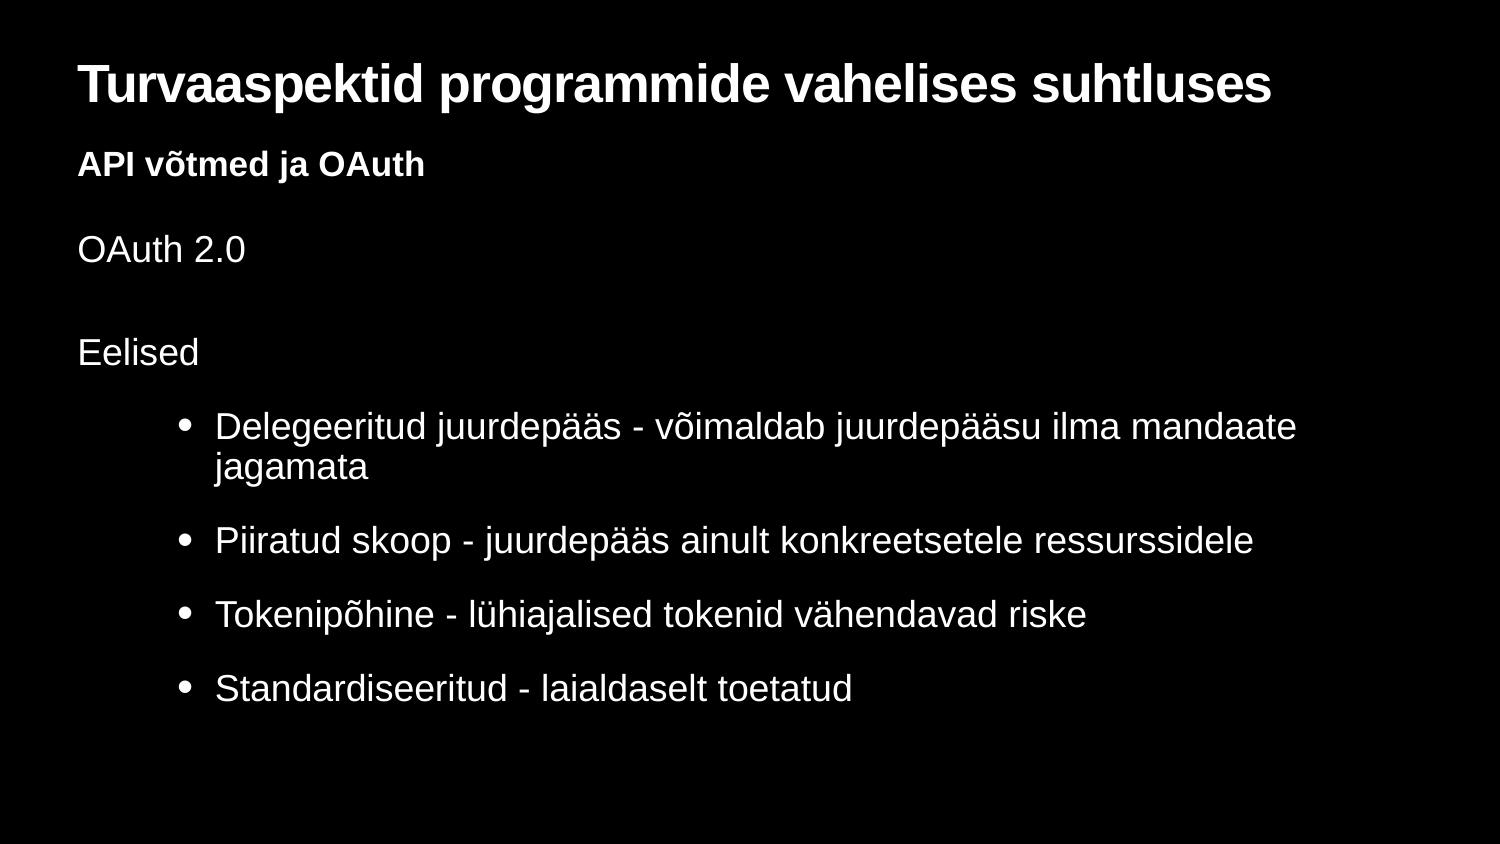

# Turvaaspektid programmide vahelises suhtluses
API võtmed ja OAuth
OAuth 2.0
Eelised
Delegeeritud juurdepääs - võimaldab juurdepääsu ilma mandaate jagamata
Piiratud skoop - juurdepääs ainult konkreetsetele ressurssidele
Tokenipõhine - lühiajalised tokenid vähendavad riske
Standardiseeritud - laialdaselt toetatud